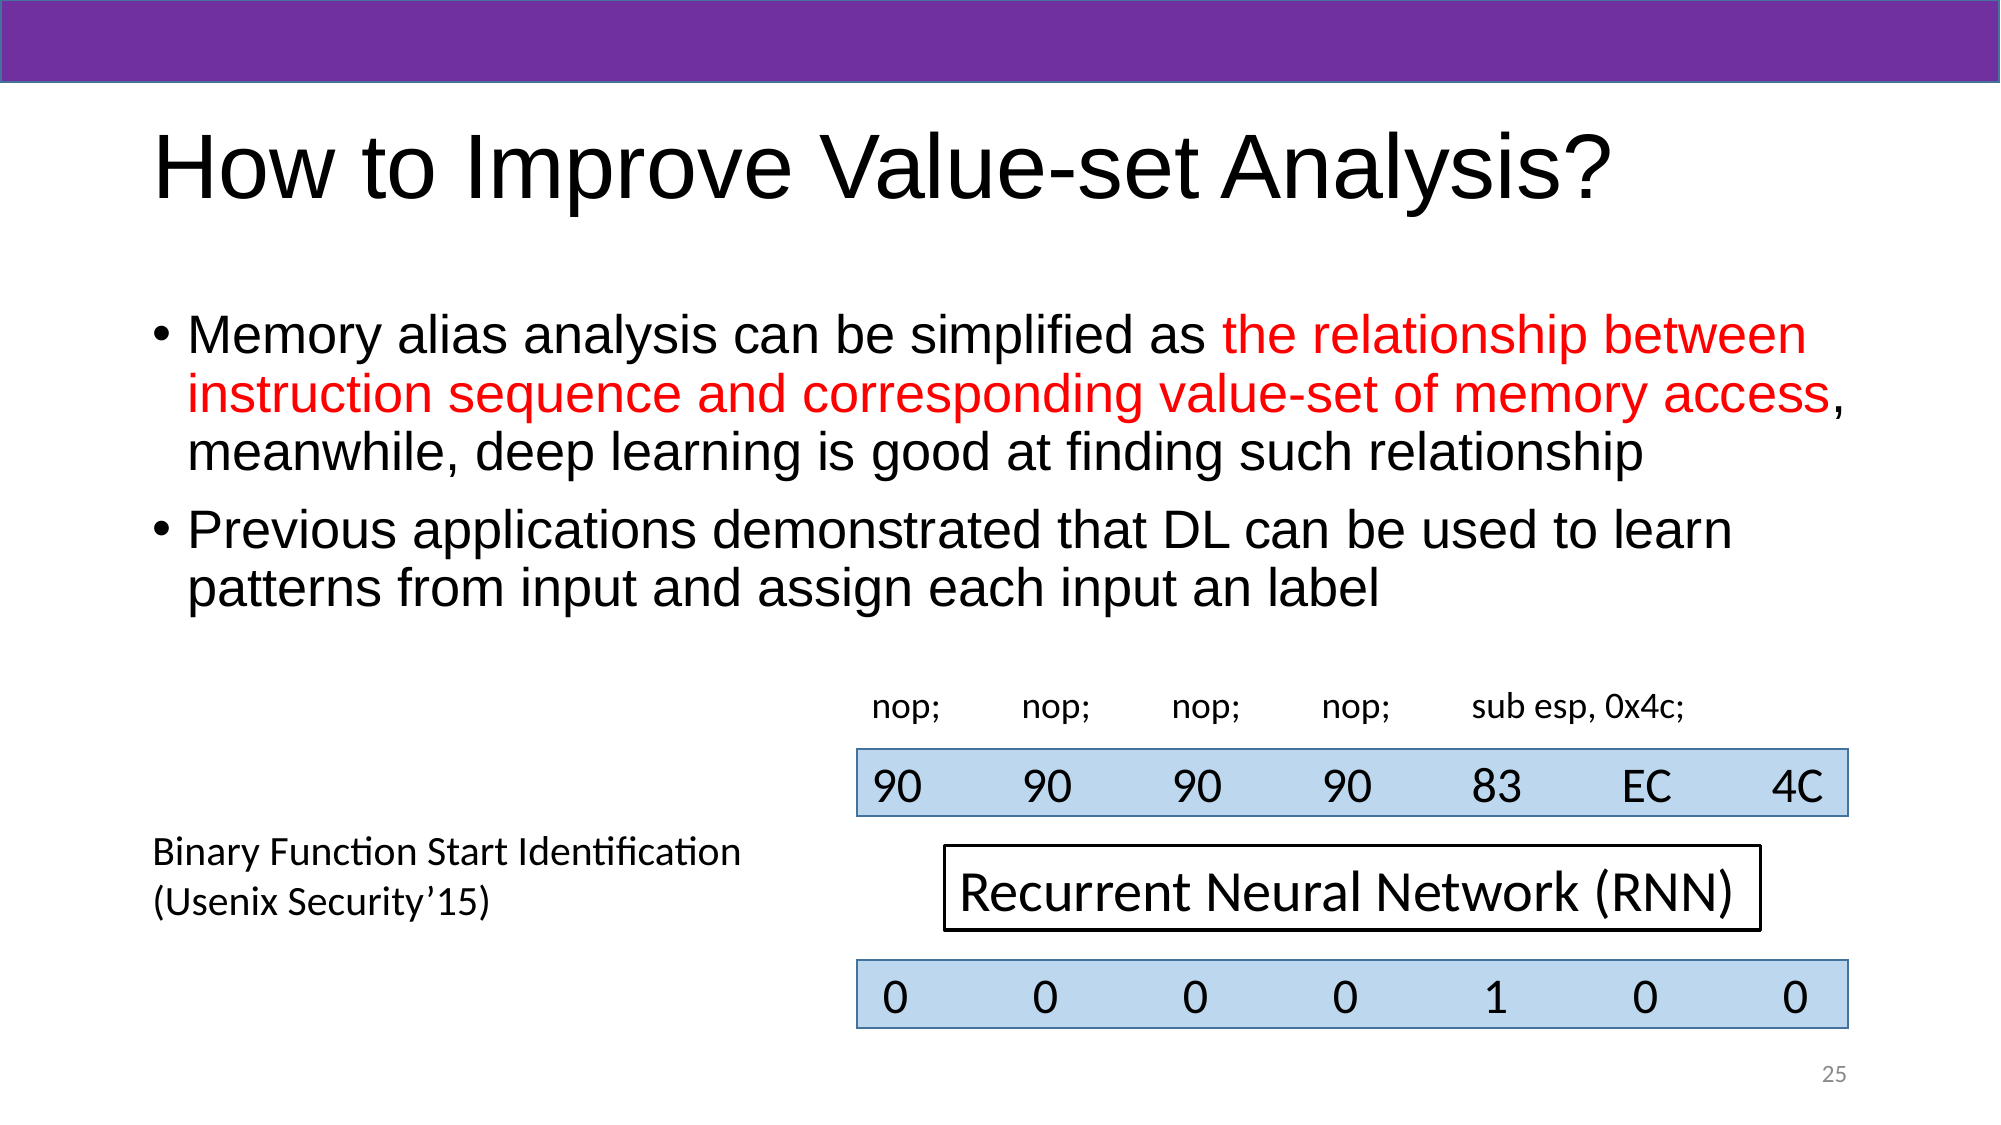

# How to Improve Value-set Analysis?
Memory alias analysis can be simplified as the relationship between instruction sequence and corresponding value-set of memory access, meanwhile, deep learning is good at finding such relationship
Previous applications demonstrated that DL can be used to learn patterns from input and assign each input an label
nop; 	nop; 	nop; 	nop; 	sub esp, 0x4c;
90	90	90	90	83	EC	4C
Binary Function Start Identification (Usenix Security’15)
Recurrent Neural Network (RNN)
 0	 0	 0	 0	 1	 0	 0
25